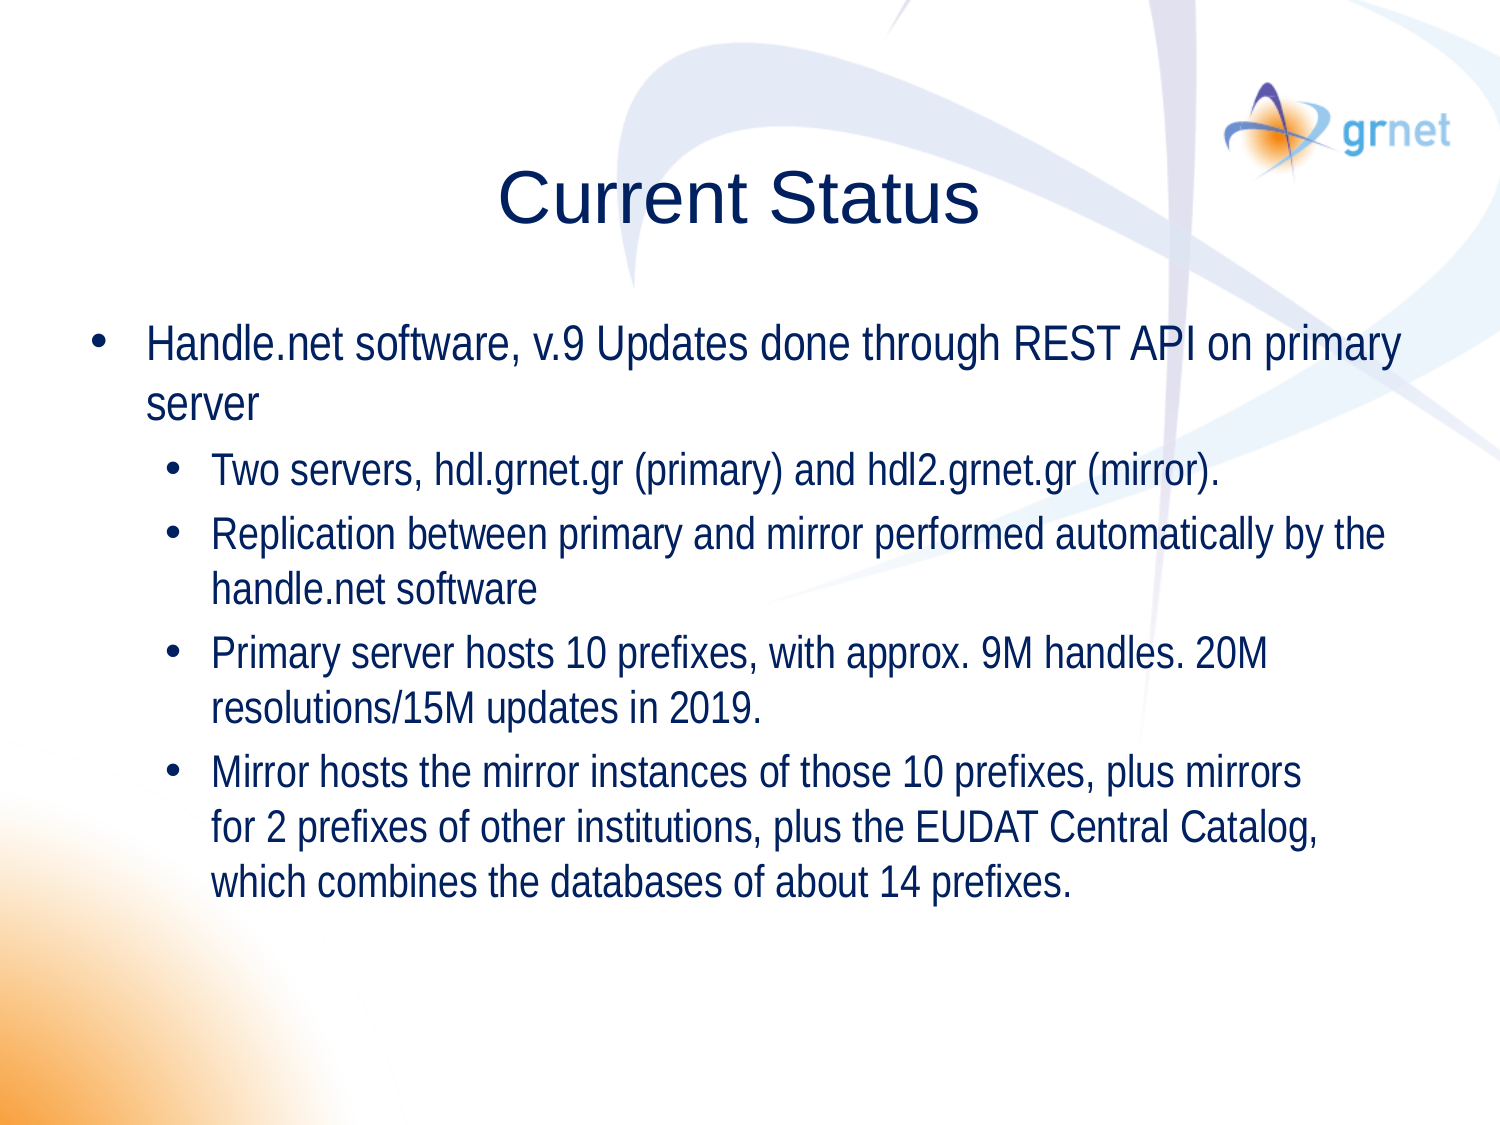

# Current Status
Handle.net software, v.9 Updates done through REST API on primary server
Two servers, hdl.grnet.gr (primary) and hdl2.grnet.gr (mirror).
Replication between primary and mirror performed automatically by the
handle.net software
Primary server hosts 10 prefixes, with approx. 9M handles. 20M
resolutions/15M updates in 2019.
Mirror hosts the mirror instances of those 10 prefixes, plus mirrors
for 2 prefixes of other institutions, plus the EUDAT Central Catalog, which combines the databases of about 14 prefixes.